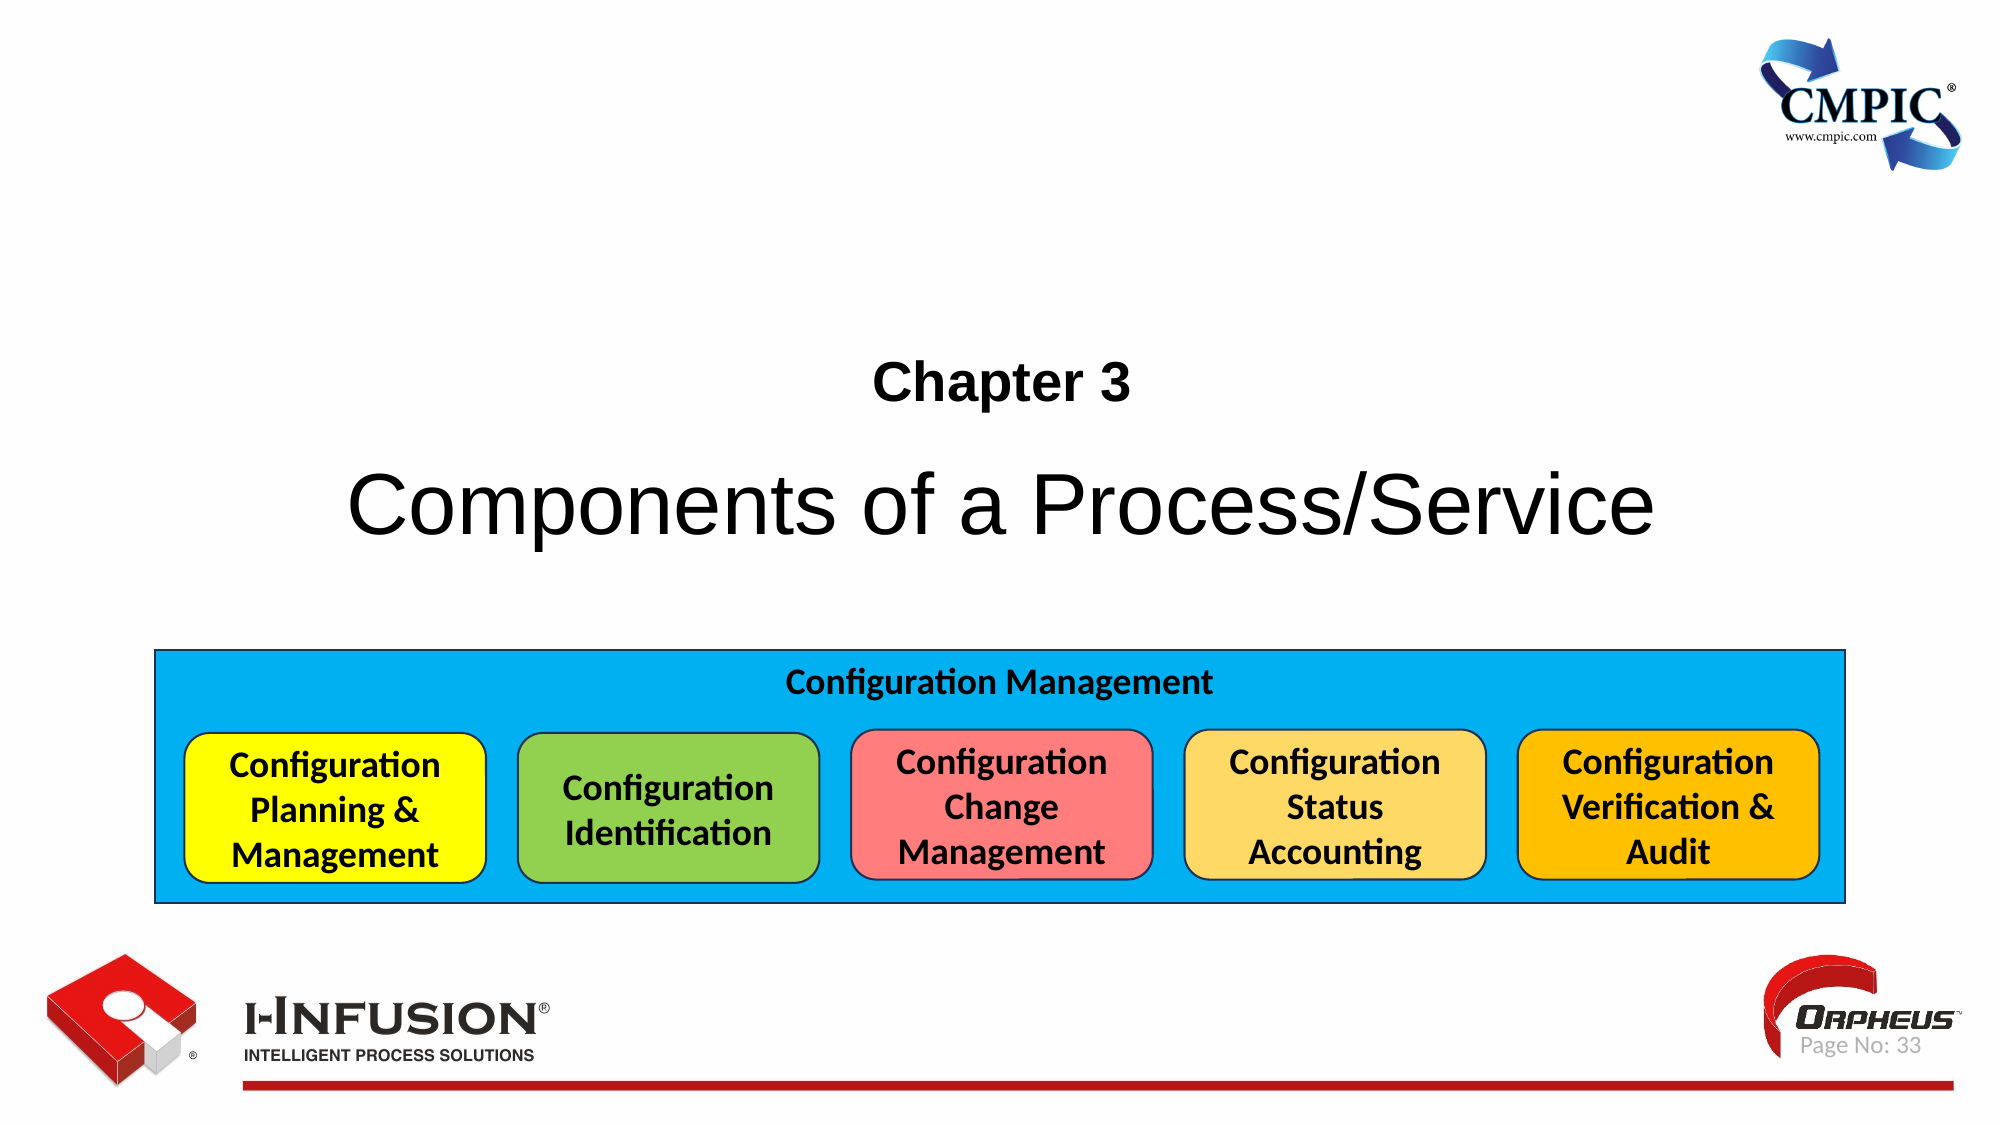

Chapter 3
Components of a Process/Service
Configuration Management
Configuration Change Management
Configuration Status Accounting
Configuration Verification & Audit
Configuration Planning & Management
Configuration Identification
 Page No: 33